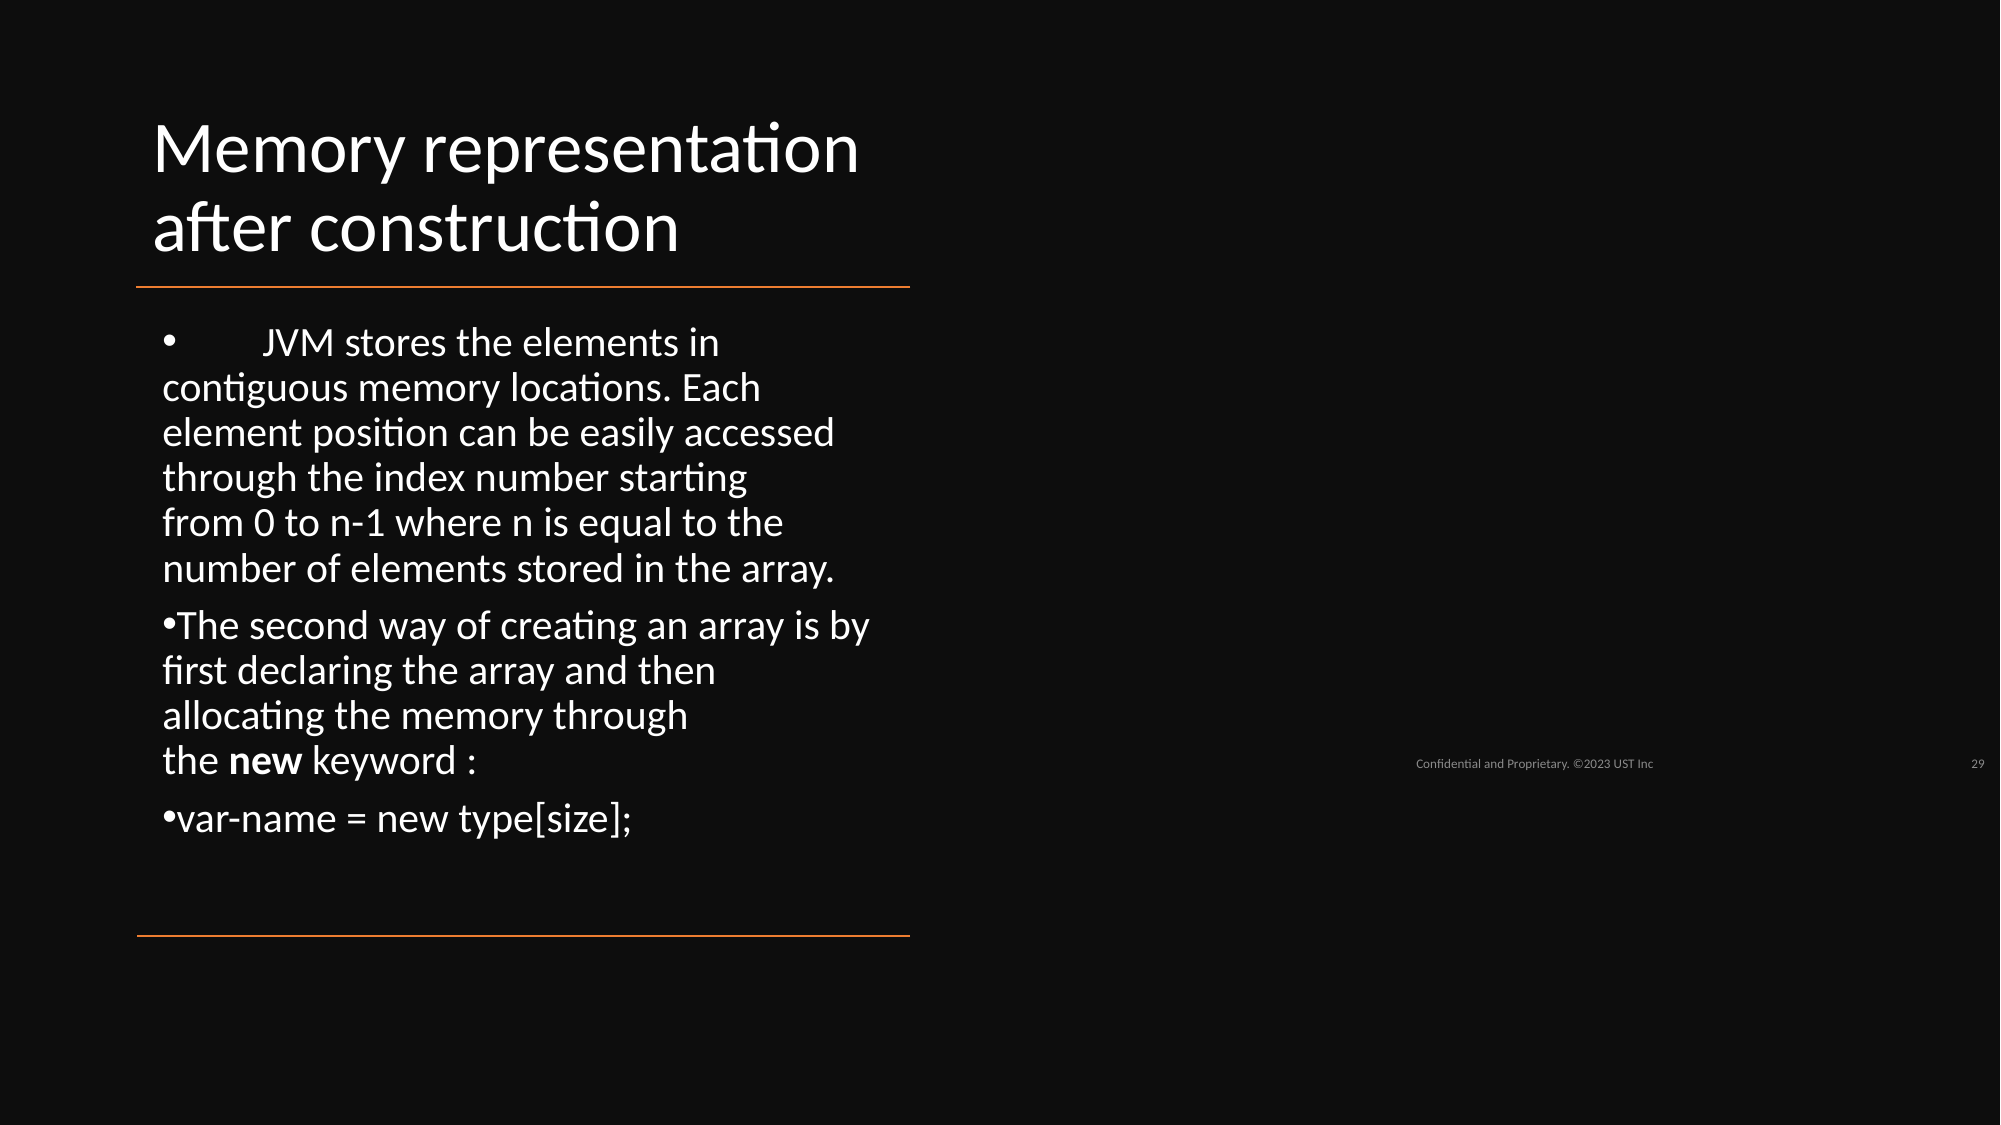

# Memory representation after construction
         JVM stores the elements in contiguous memory locations. Each element position can be easily accessed through the index number starting from 0 to n-1 where n is equal to the number of elements stored in the array.
The second way of creating an array is by first declaring the array and then allocating the memory through the new keyword :
var-name = new type[size];

Confidential and Proprietary. ©2023 UST Inc
29